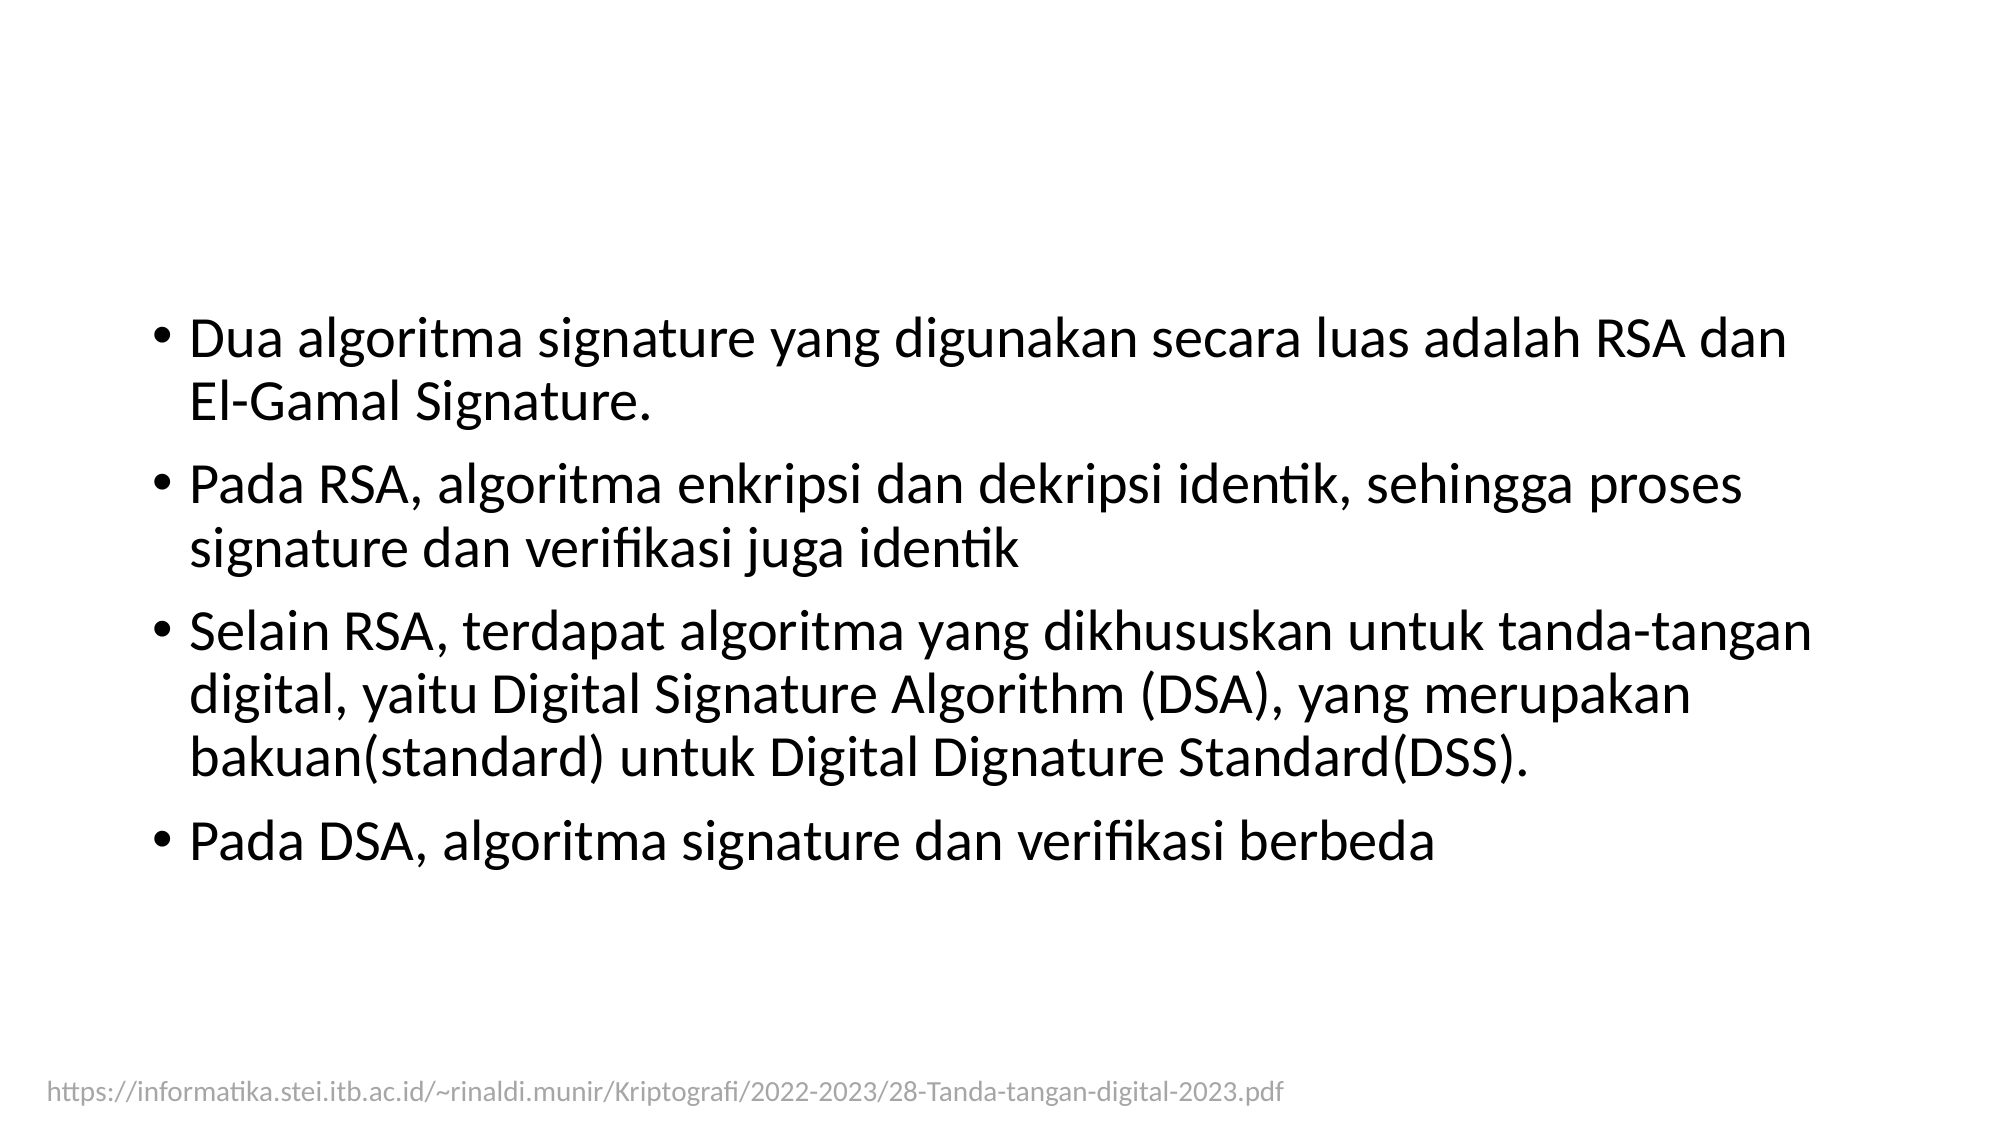

Dua algoritma signature yang digunakan secara luas adalah RSA dan El-Gamal Signature.
Pada RSA, algoritma enkripsi dan dekripsi identik, sehingga proses signature dan verifikasi juga identik
Selain RSA, terdapat algoritma yang dikhususkan untuk tanda-tangan digital, yaitu Digital Signature Algorithm (DSA), yang merupakan bakuan(standard) untuk Digital Dignature Standard(DSS).
Pada DSA, algoritma signature dan verifikasi berbeda
https://informatika.stei.itb.ac.id/~rinaldi.munir/Kriptografi/2022-2023/28-Tanda-tangan-digital-2023.pdf